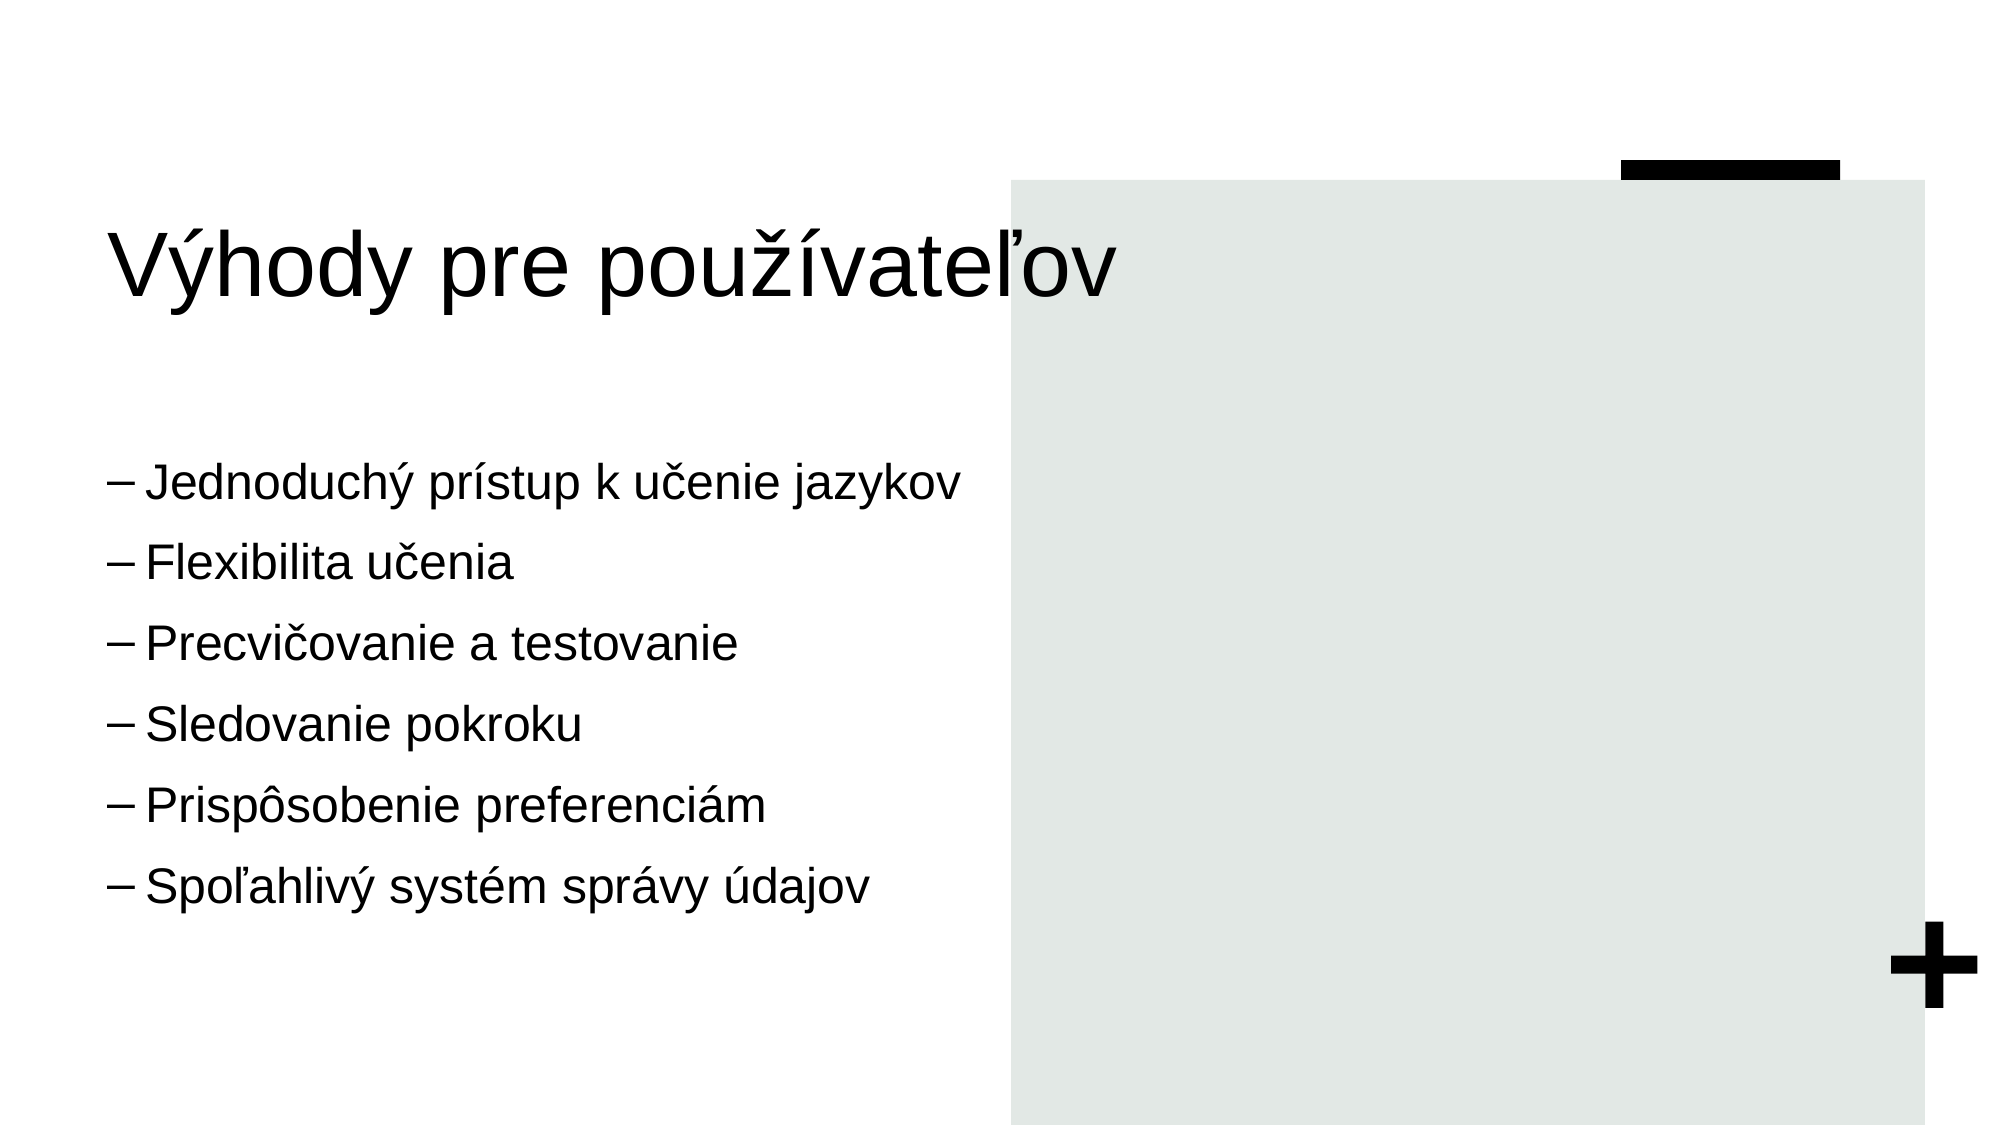

# Výhody pre používateľov
Jednoduchý prístup k učenie jazykov
Flexibilita učenia
Precvičovanie a testovanie
Sledovanie pokroku
Prispôsobenie preferenciám
Spoľahlivý systém správy údajov